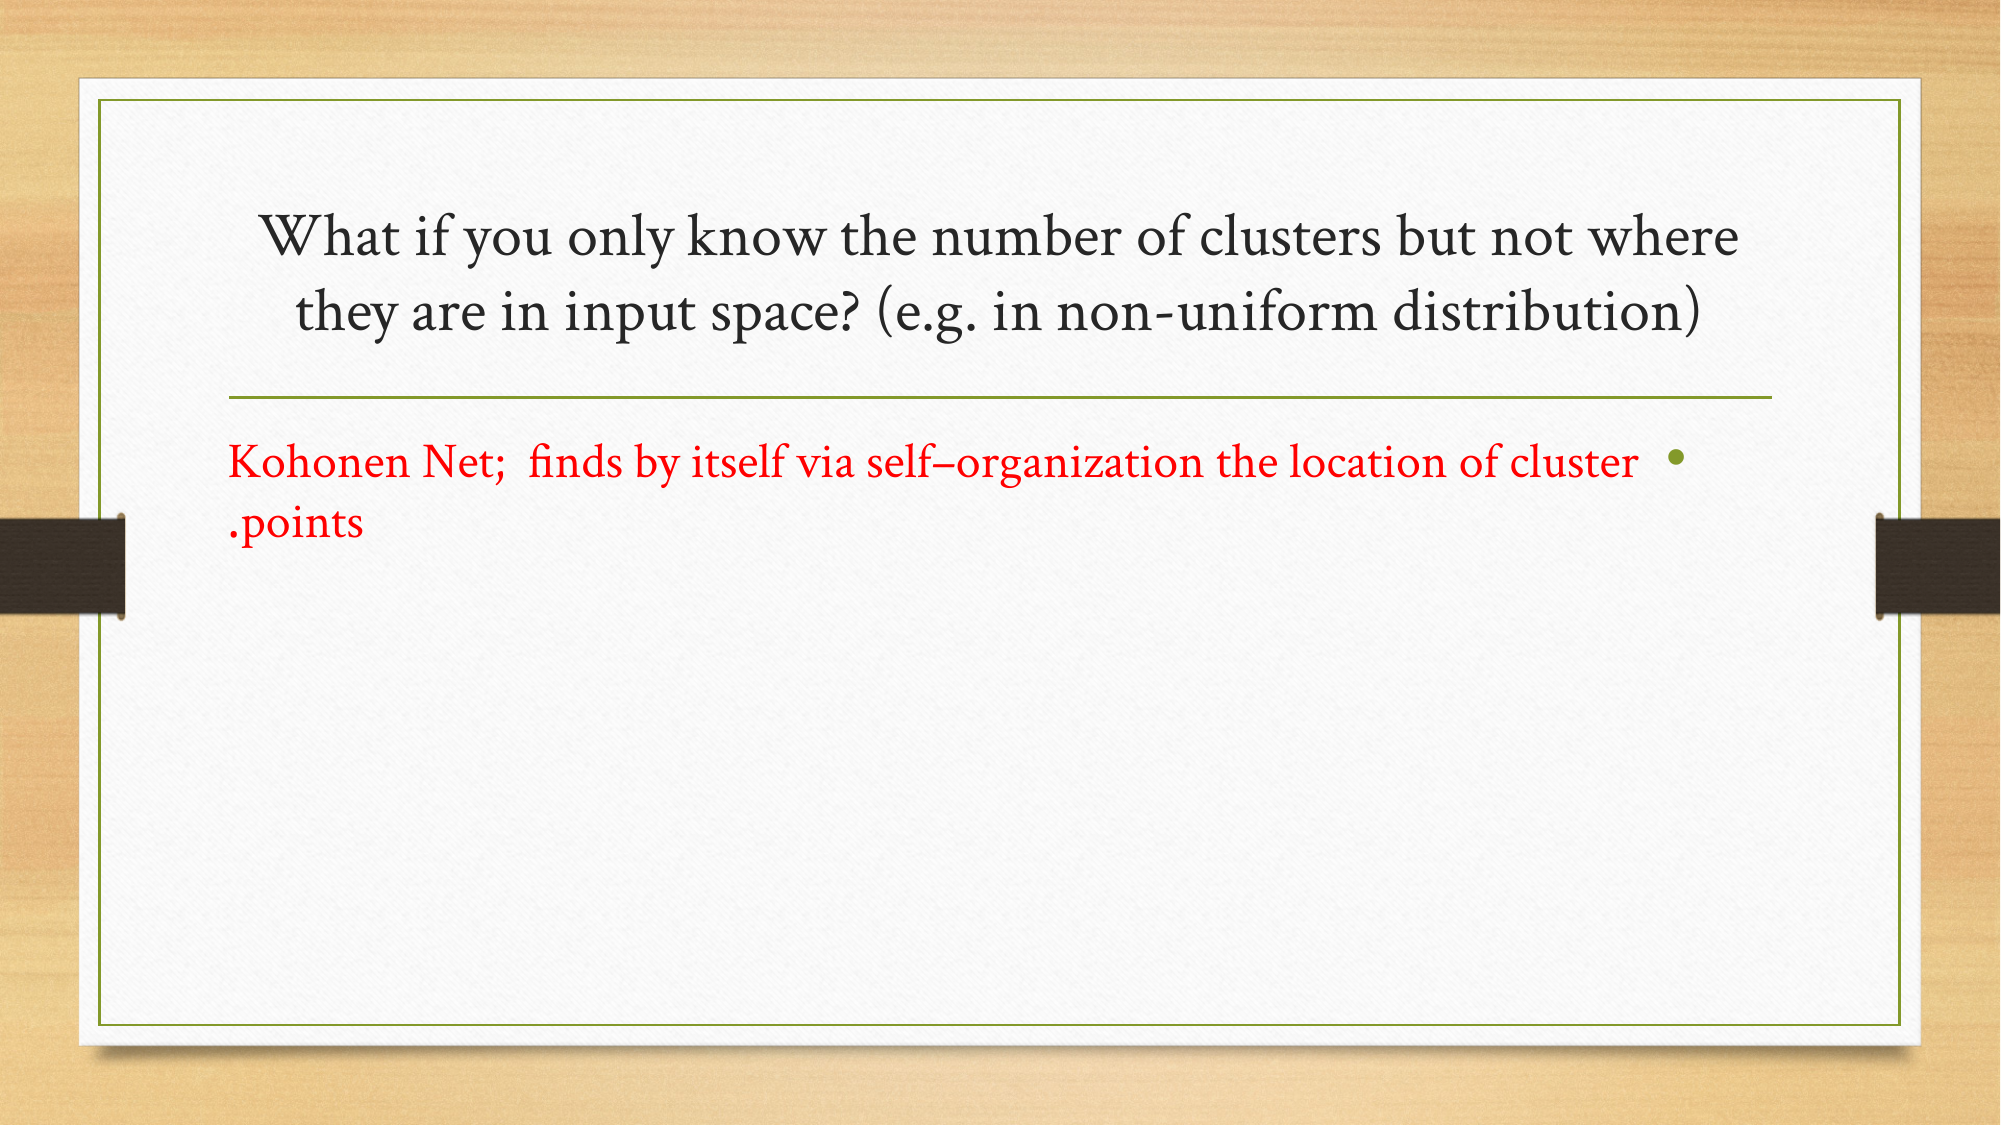

# What if you only know the number of clusters but not where they are in input space? (e.g. in non-uniform distribution)
Kohonen Net;  finds by itself via self–organization the location of cluster points.